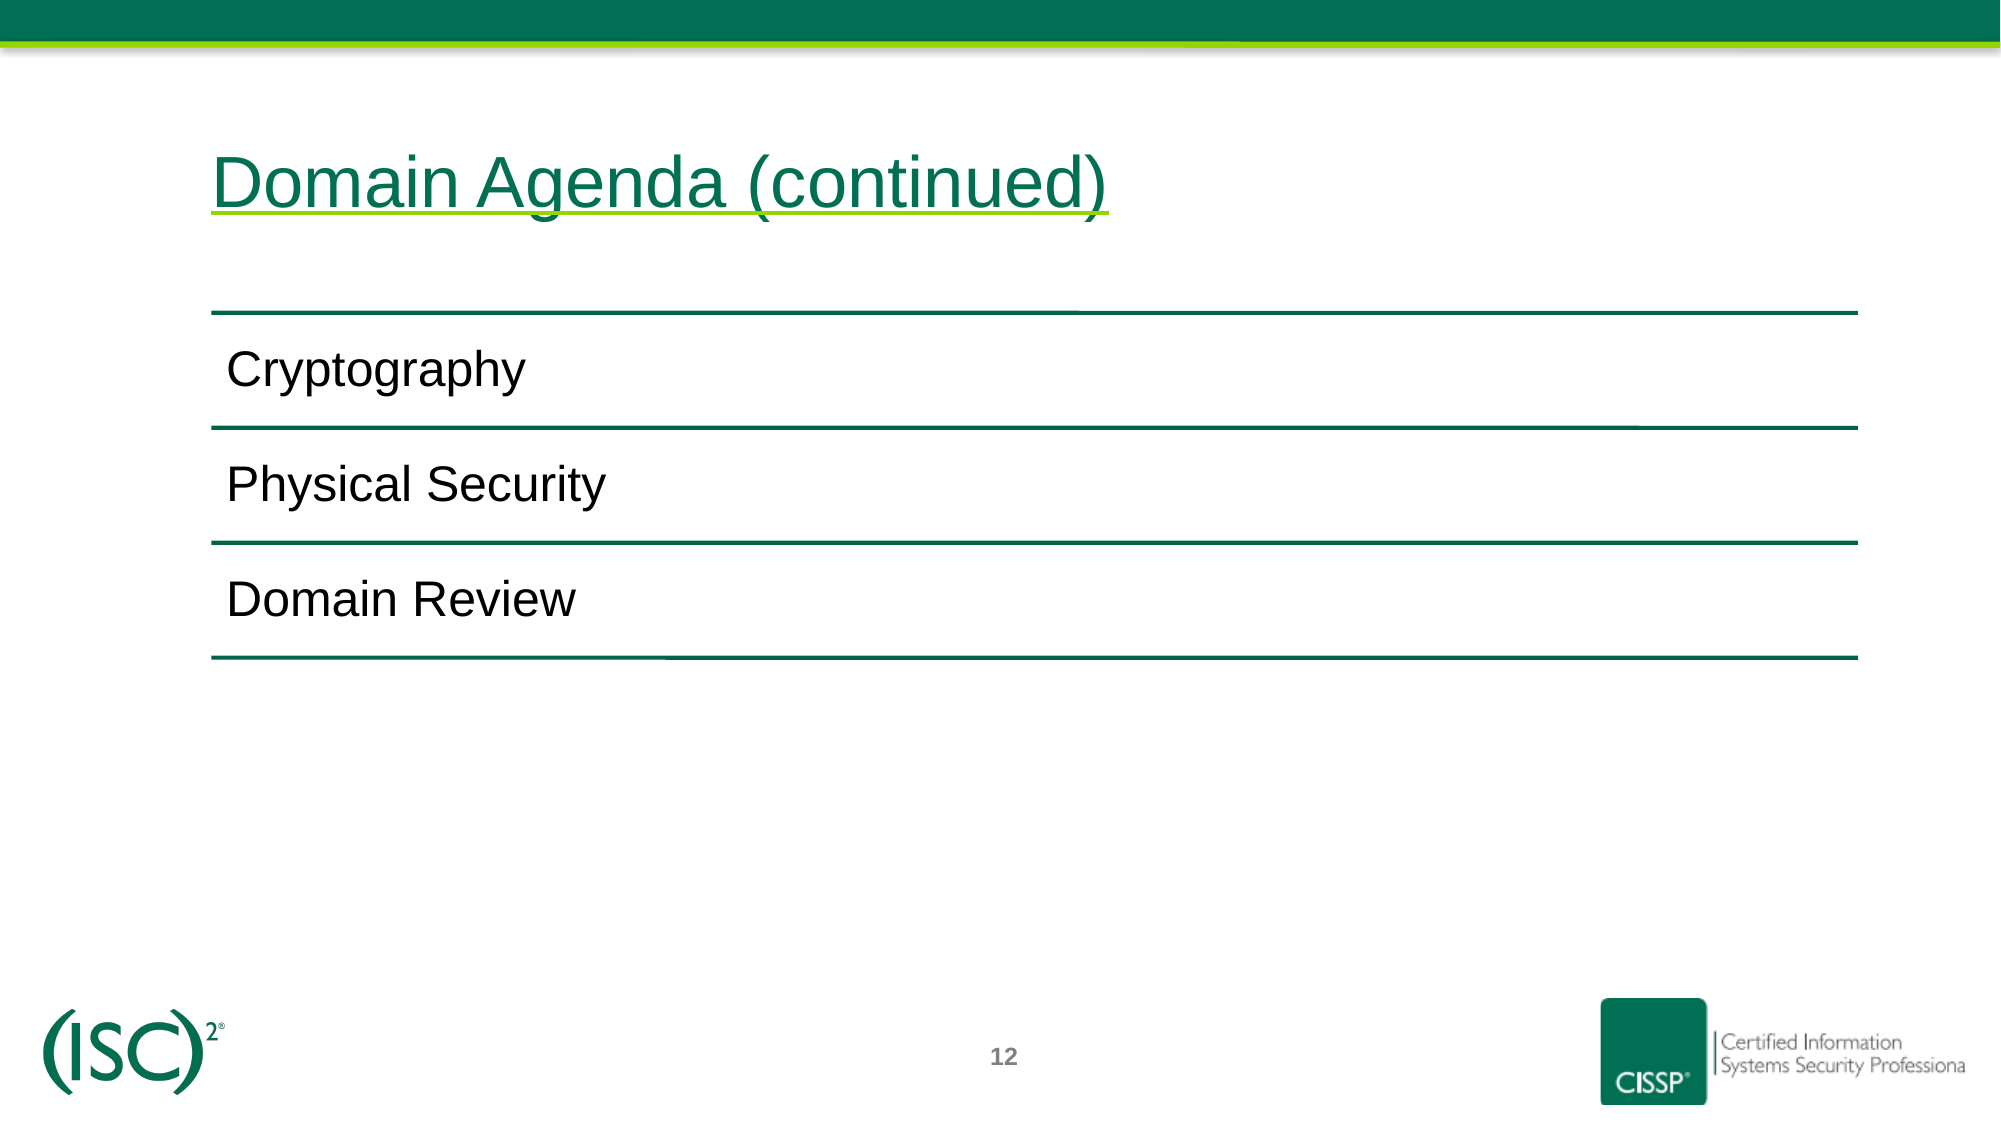

# Domain Agenda (continued)
Cryptography
Physical Security
Domain Review